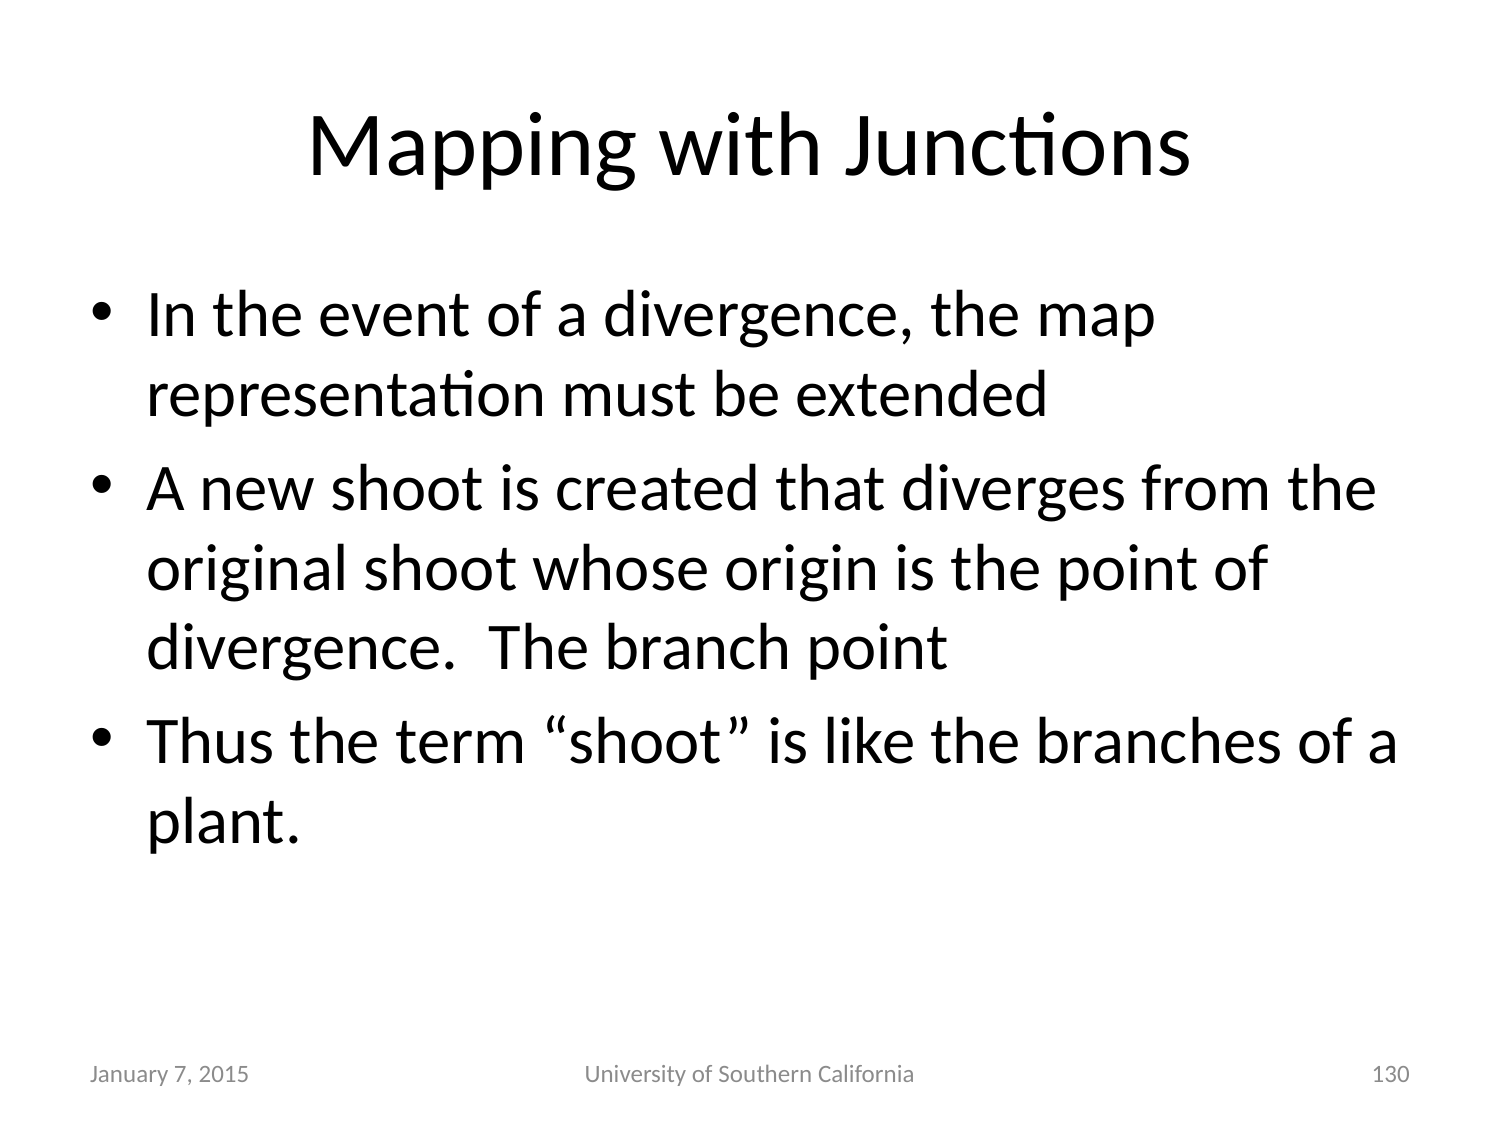

# Mapping with Junctions
In the event of a divergence, the map representation must be extended
A new shoot is created that diverges from the original shoot whose origin is the point of divergence.  The branch point
Thus the term “shoot” is like the branches of a plant.

January 7, 2015
University of Southern California
130